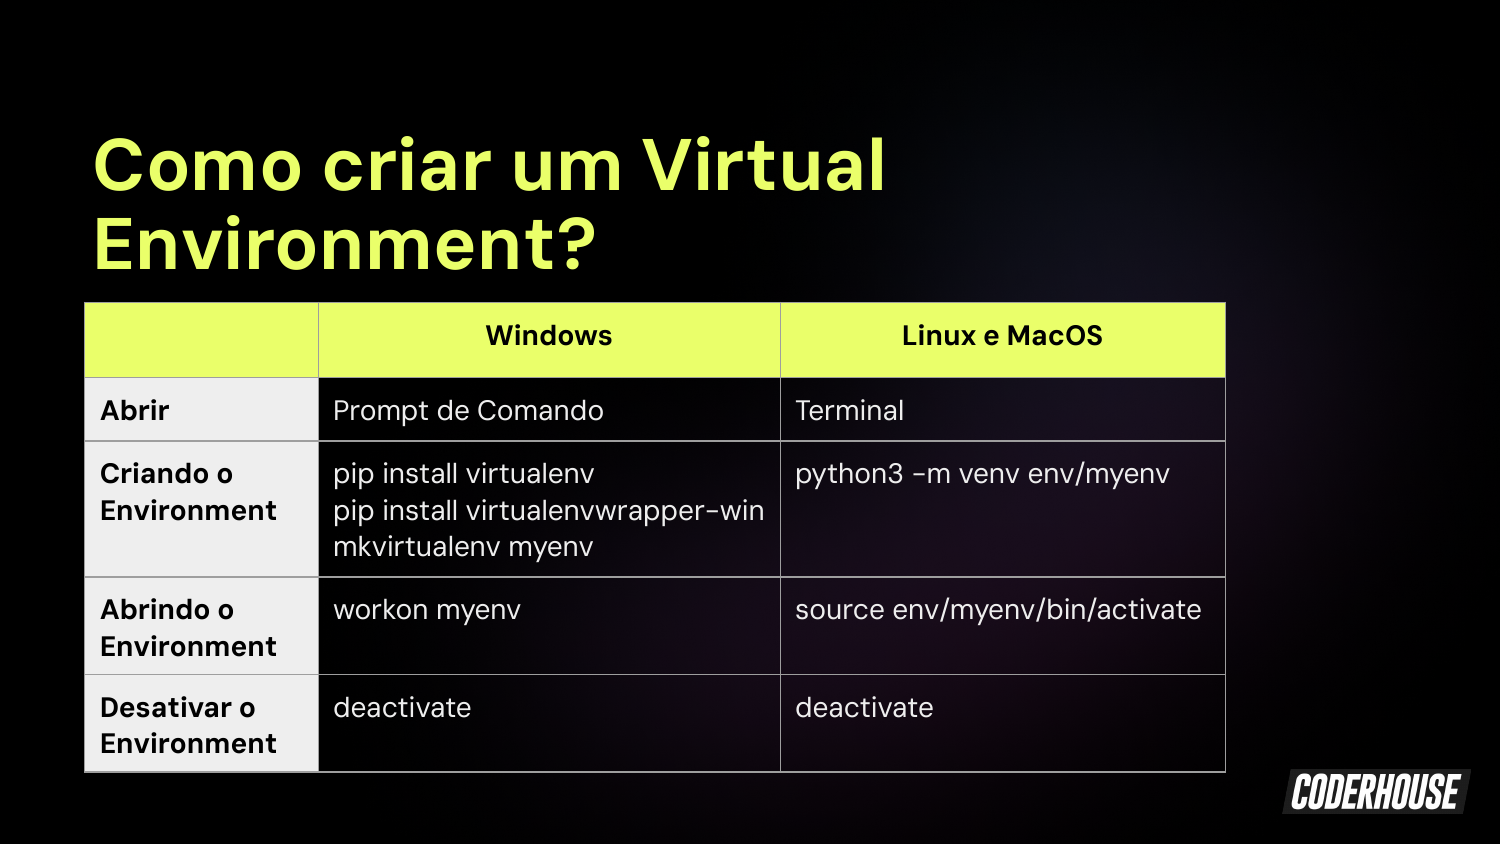

Como criar um Virtual Environment?
|  | Windows | Linux e MacOS |
| --- | --- | --- |
| Abrir | Prompt de Comando | Terminal |
| Criando o Environment | pip install virtualenv pip install virtualenvwrapper-win mkvirtualenv myenv | python3 -m venv env/myenv |
| Abrindo o Environment | workon myenv | source env/myenv/bin/activate |
| Desativar o Environment | deactivate | deactivate |